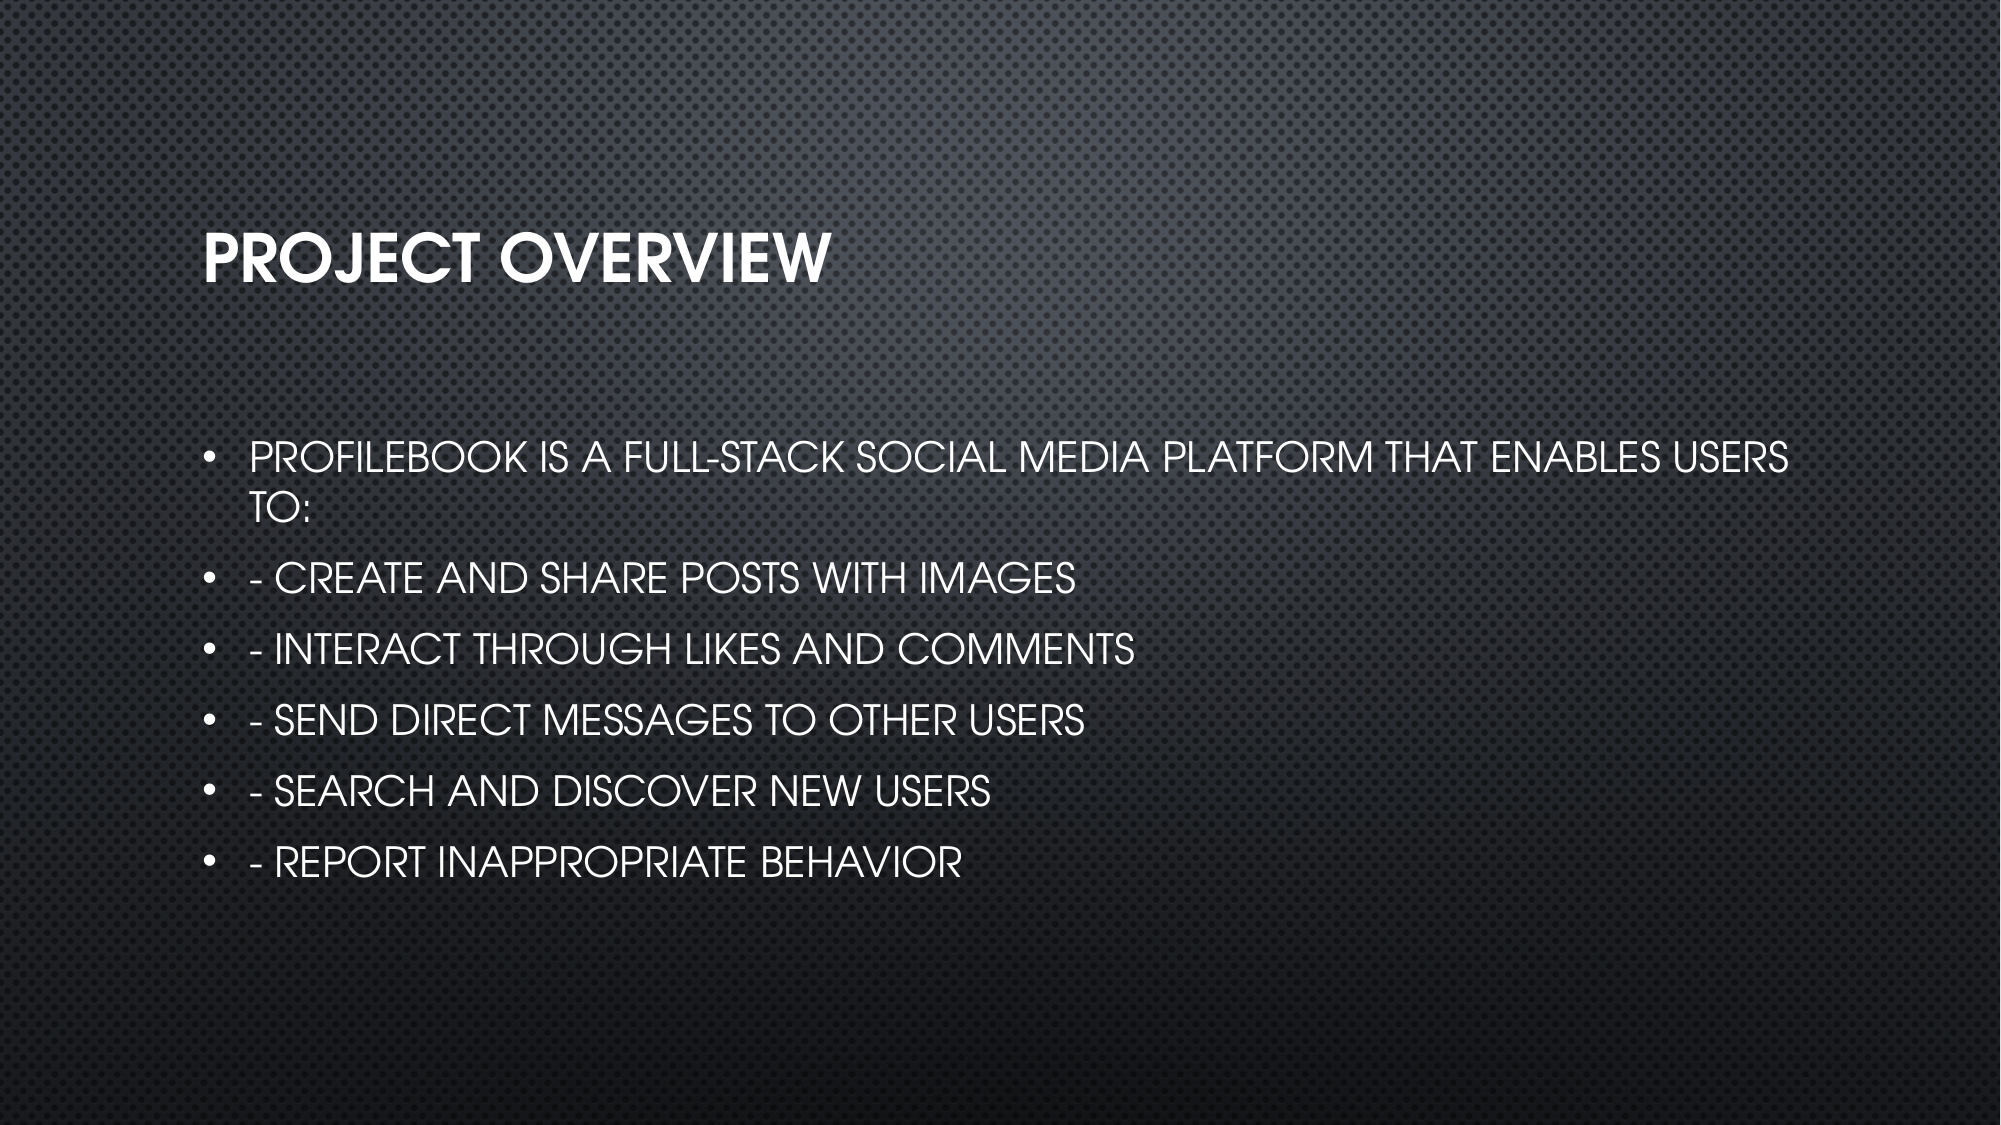

# Project Overview
ProfileBook is a full-stack social media platform that enables users to:
- Create and share posts with images
- Interact through likes and comments
- Send direct messages to other users
- Search and discover new users
- Report inappropriate behavior